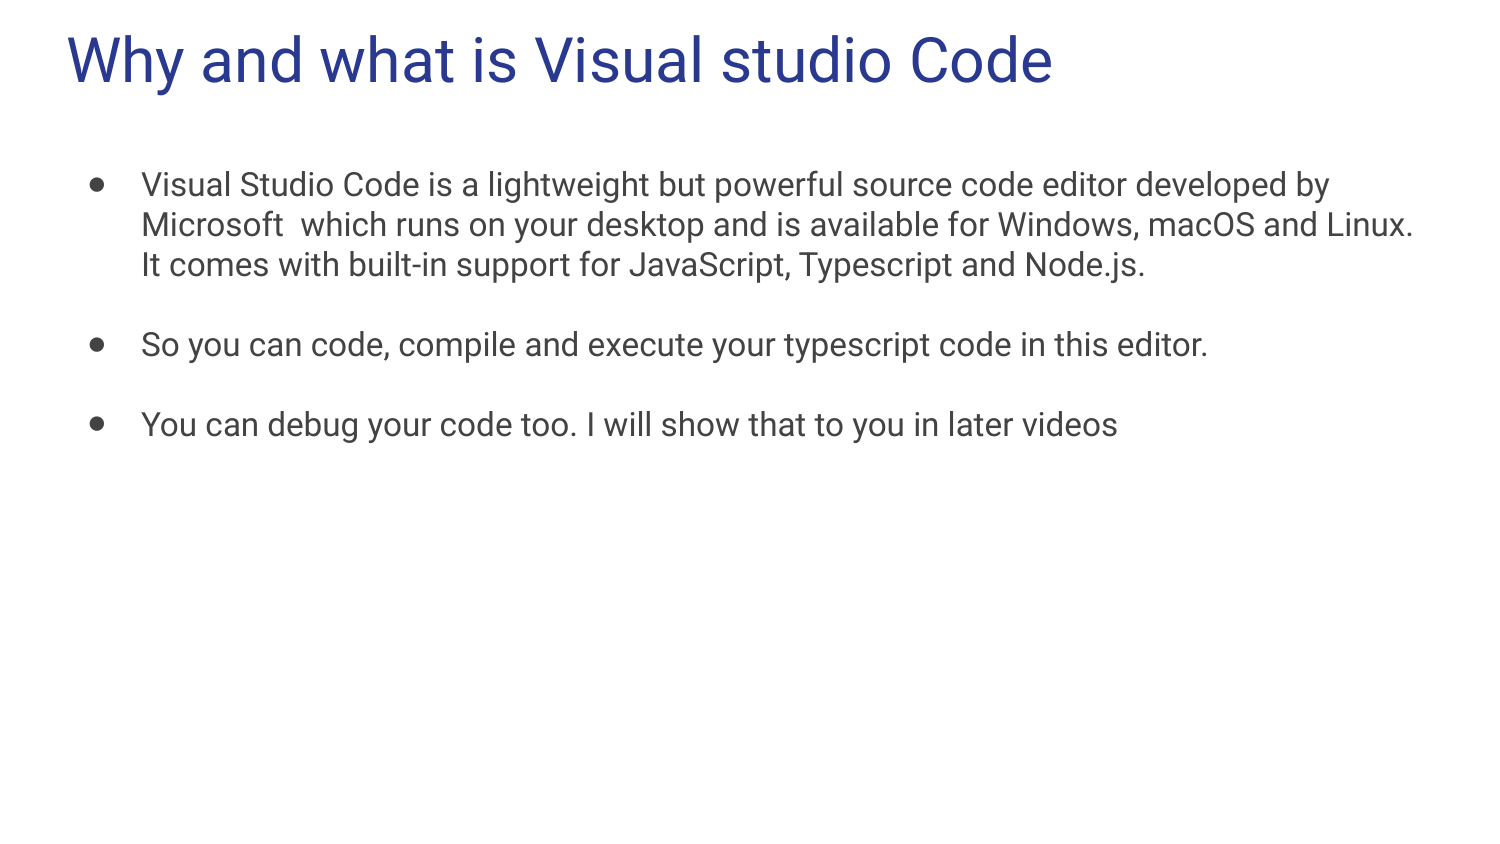

# Why and what is Visual studio Code
Visual Studio Code is a lightweight but powerful source code editor developed by Microsoft  which runs on your desktop and is available for Windows, macOS and Linux. It comes with built-in support for JavaScript, Typescript and Node.js.

So you can code, compile and execute your typescript code in this editor.

You can debug your code too. I will show that to you in later videos